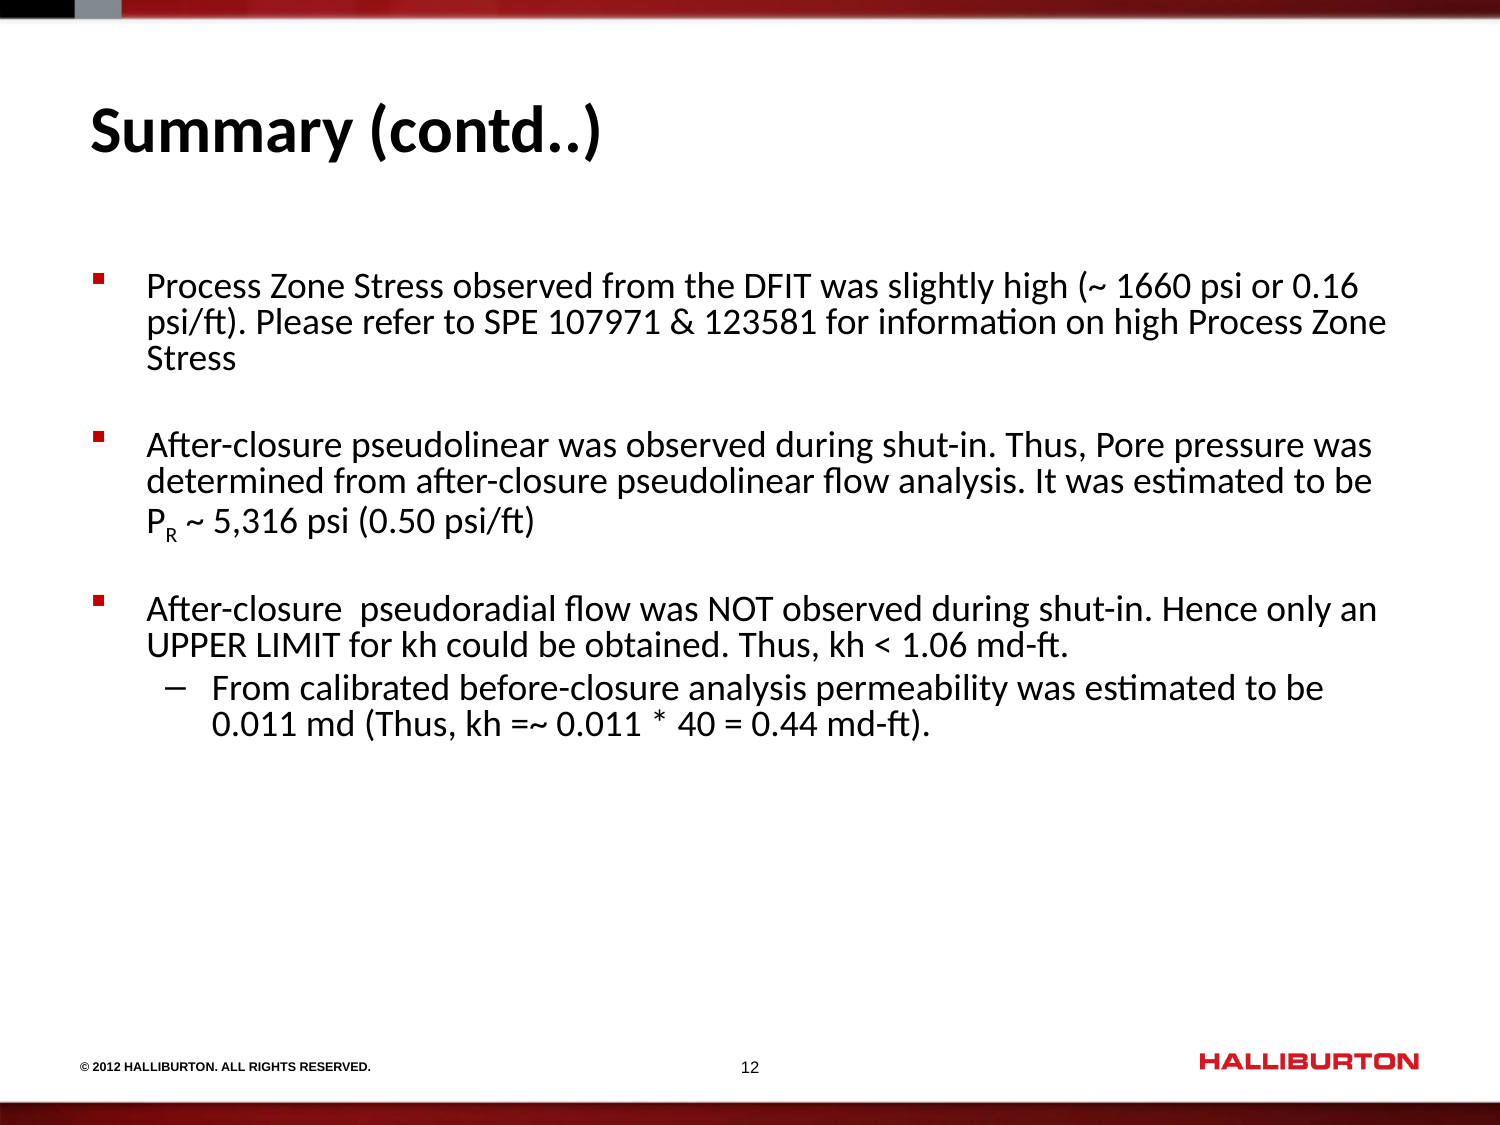

# Summary (contd..)

Process Zone Stress observed from the DFIT was slightly high (~ 1660 psi or 0.16 psi/ft). Please refer to SPE 107971 & 123581 for information on high Process Zone Stress

After-closure pseudolinear was observed during shut-in. Thus, Pore pressure was determined from after-closure pseudolinear flow analysis. It was estimated to be PR ~ 5,316 psi (0.50 psi/ft)

After-closure  pseudoradial flow was NOT observed during shut-in. Hence only an UPPER LIMIT for kh could be obtained. Thus, kh < 1.06 md-ft.
From calibrated before-closure analysis permeability was estimated to be 0.011 md (Thus, kh =~ 0.011 * 40 = 0.44 md-ft).